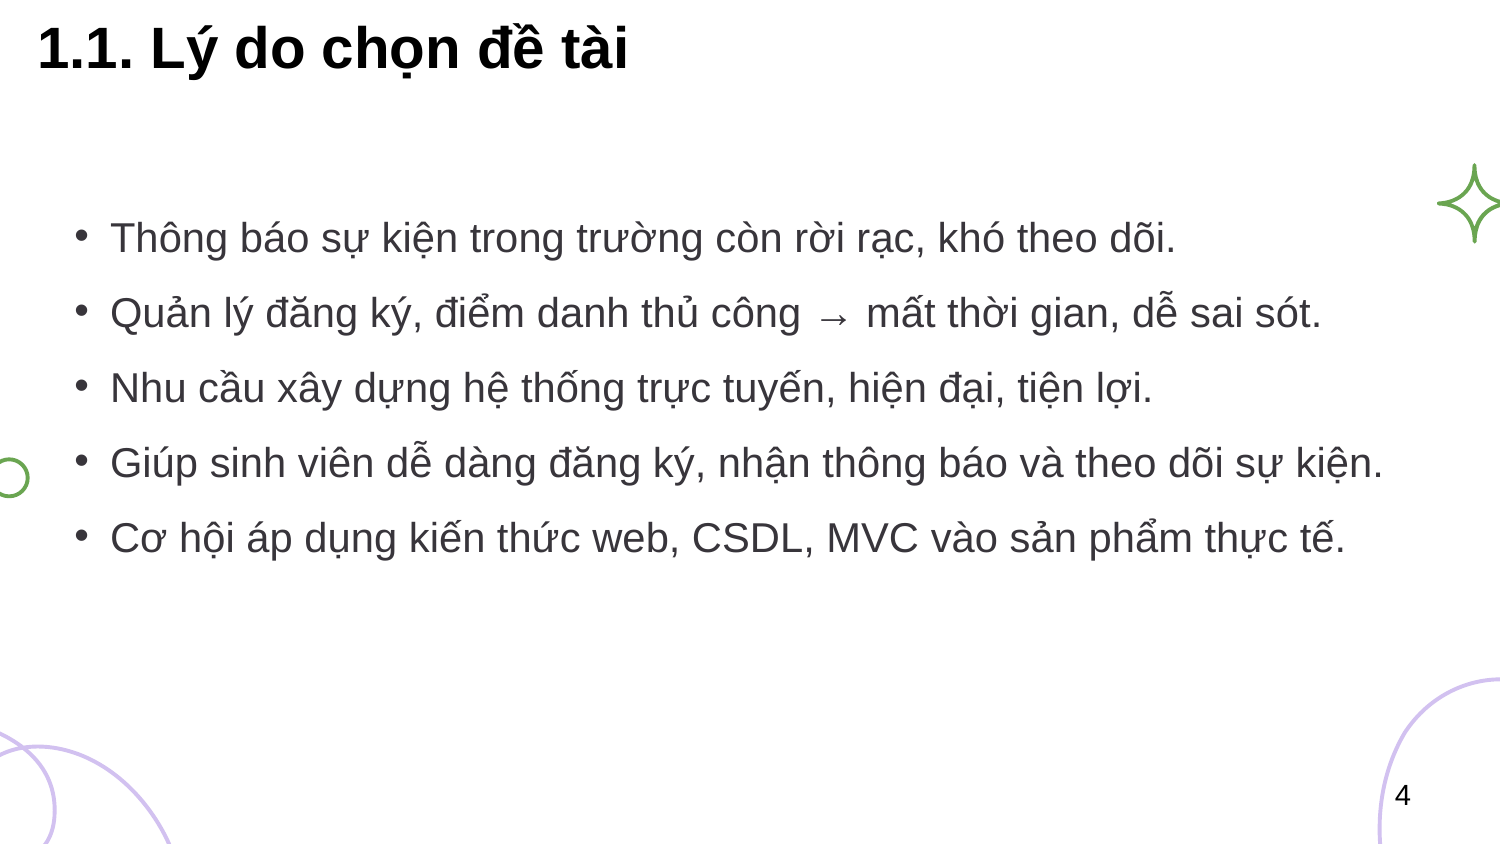

1.1. Lý do chọn đề tài

Thông báo sự kiện trong trường còn rời rạc, khó theo dõi.
Quản lý đăng ký, điểm danh thủ công → mất thời gian, dễ sai sót.
Nhu cầu xây dựng hệ thống trực tuyến, hiện đại, tiện lợi.
Giúp sinh viên dễ dàng đăng ký, nhận thông báo và theo dõi sự kiện.
Cơ hội áp dụng kiến thức web, CSDL, MVC vào sản phẩm thực tế.

4